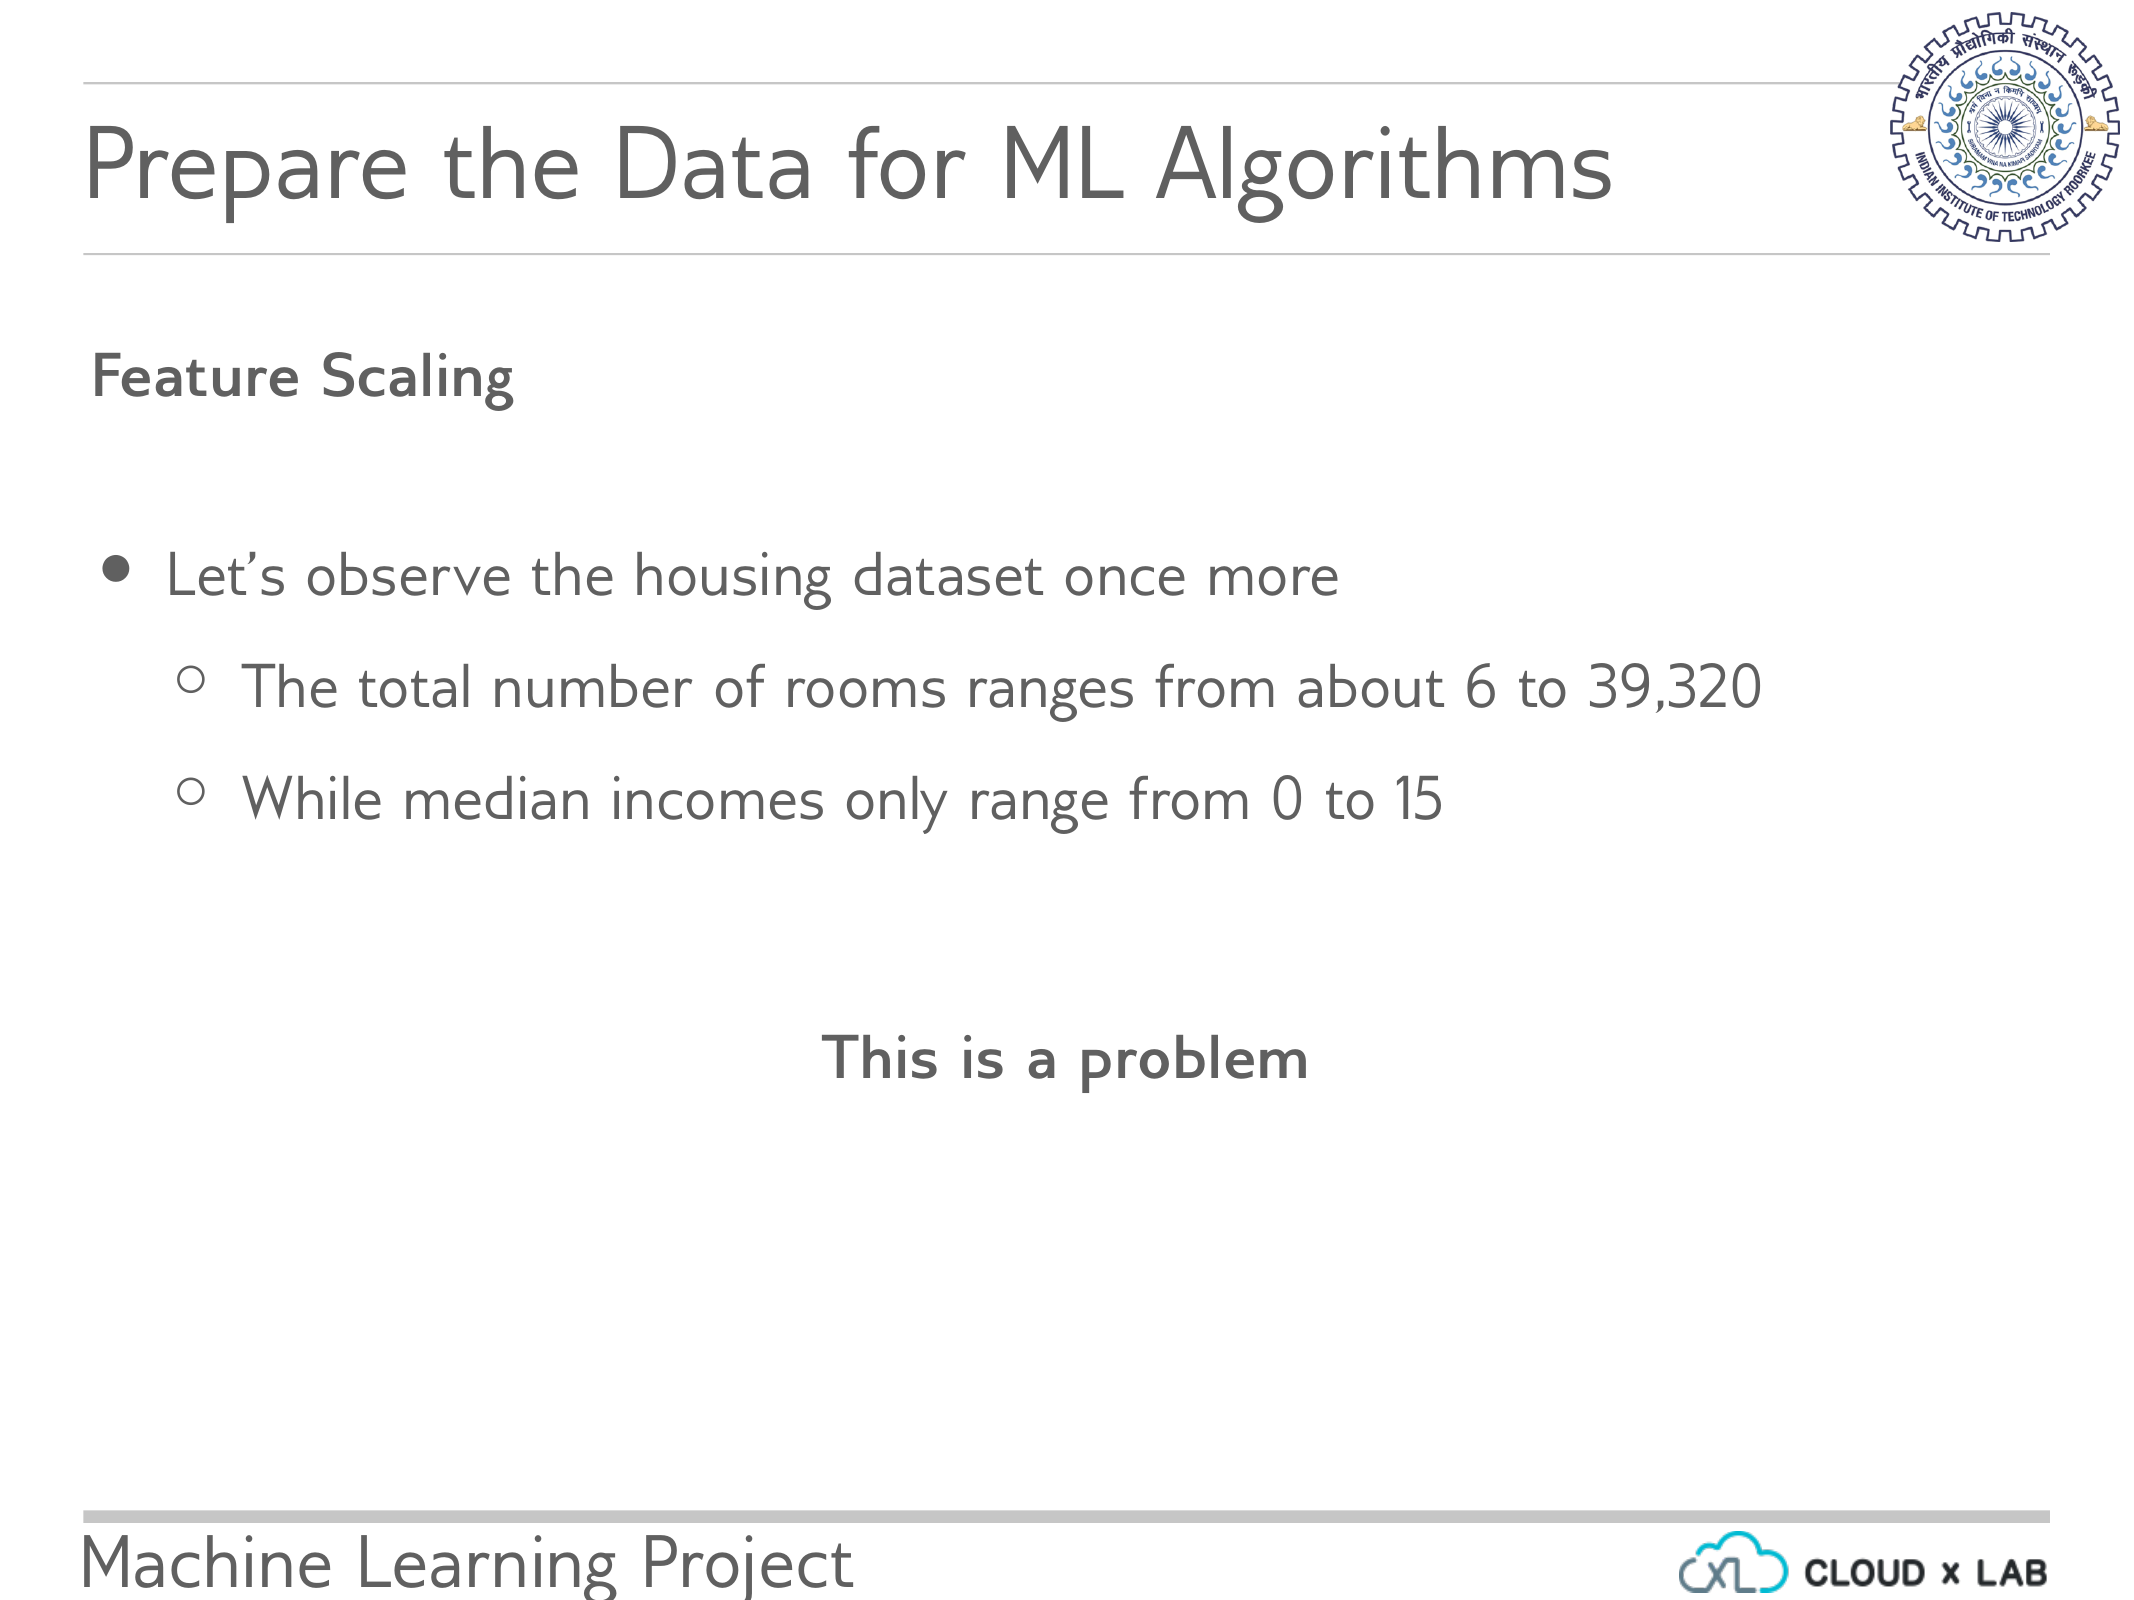

Prepare the Data for ML Algorithms
Feature Scaling

Let’s observe the housing dataset once more
The total number of rooms ranges from about 6 to 39,320
While median incomes only range from 0 to 15

This is a problem